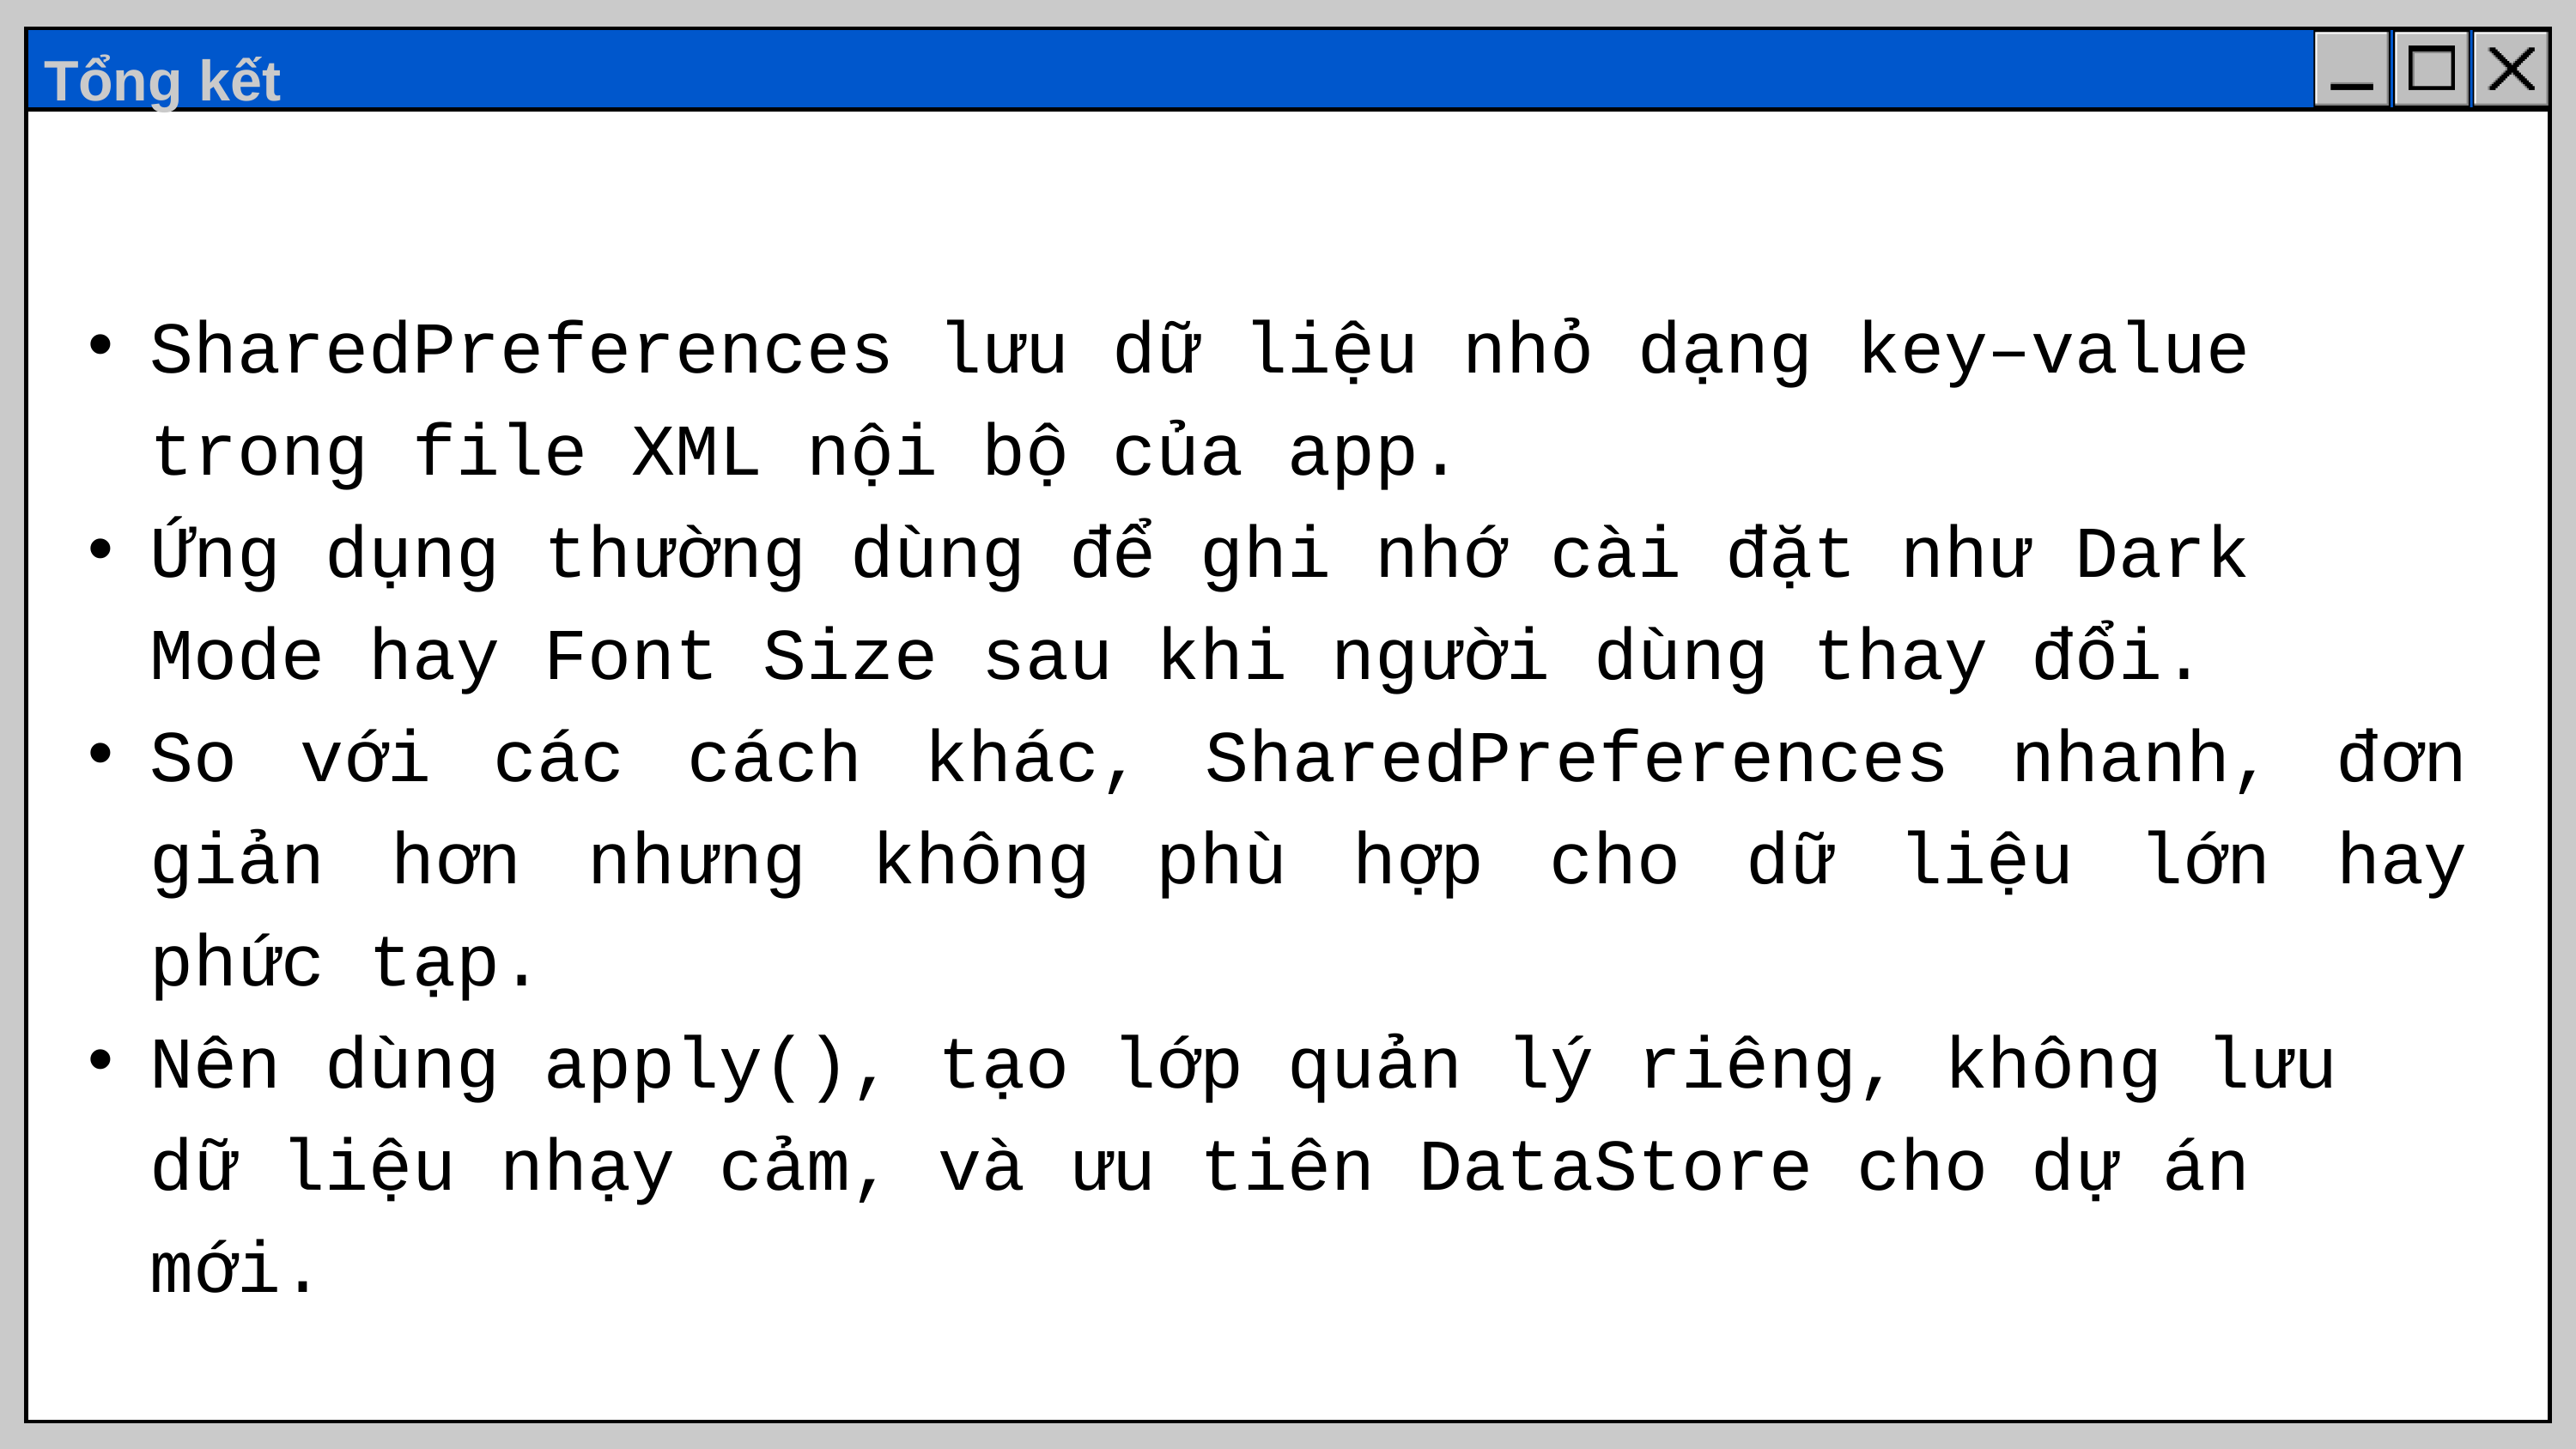

Tổng kết

SharedPreferences lưu dữ liệu nhỏ dạng key–value trong file XML nội bộ của app.
Ứng dụng thường dùng để ghi nhớ cài đặt như Dark Mode hay Font Size sau khi người dùng thay đổi.
So với các cách khác, SharedPreferences nhanh, đơn giản hơn nhưng không phù hợp cho dữ liệu lớn hay phức tạp.
Nên dùng apply(), tạo lớp quản lý riêng, không lưu dữ liệu nhạy cảm, và ưu tiên DataStore cho dự án mới.